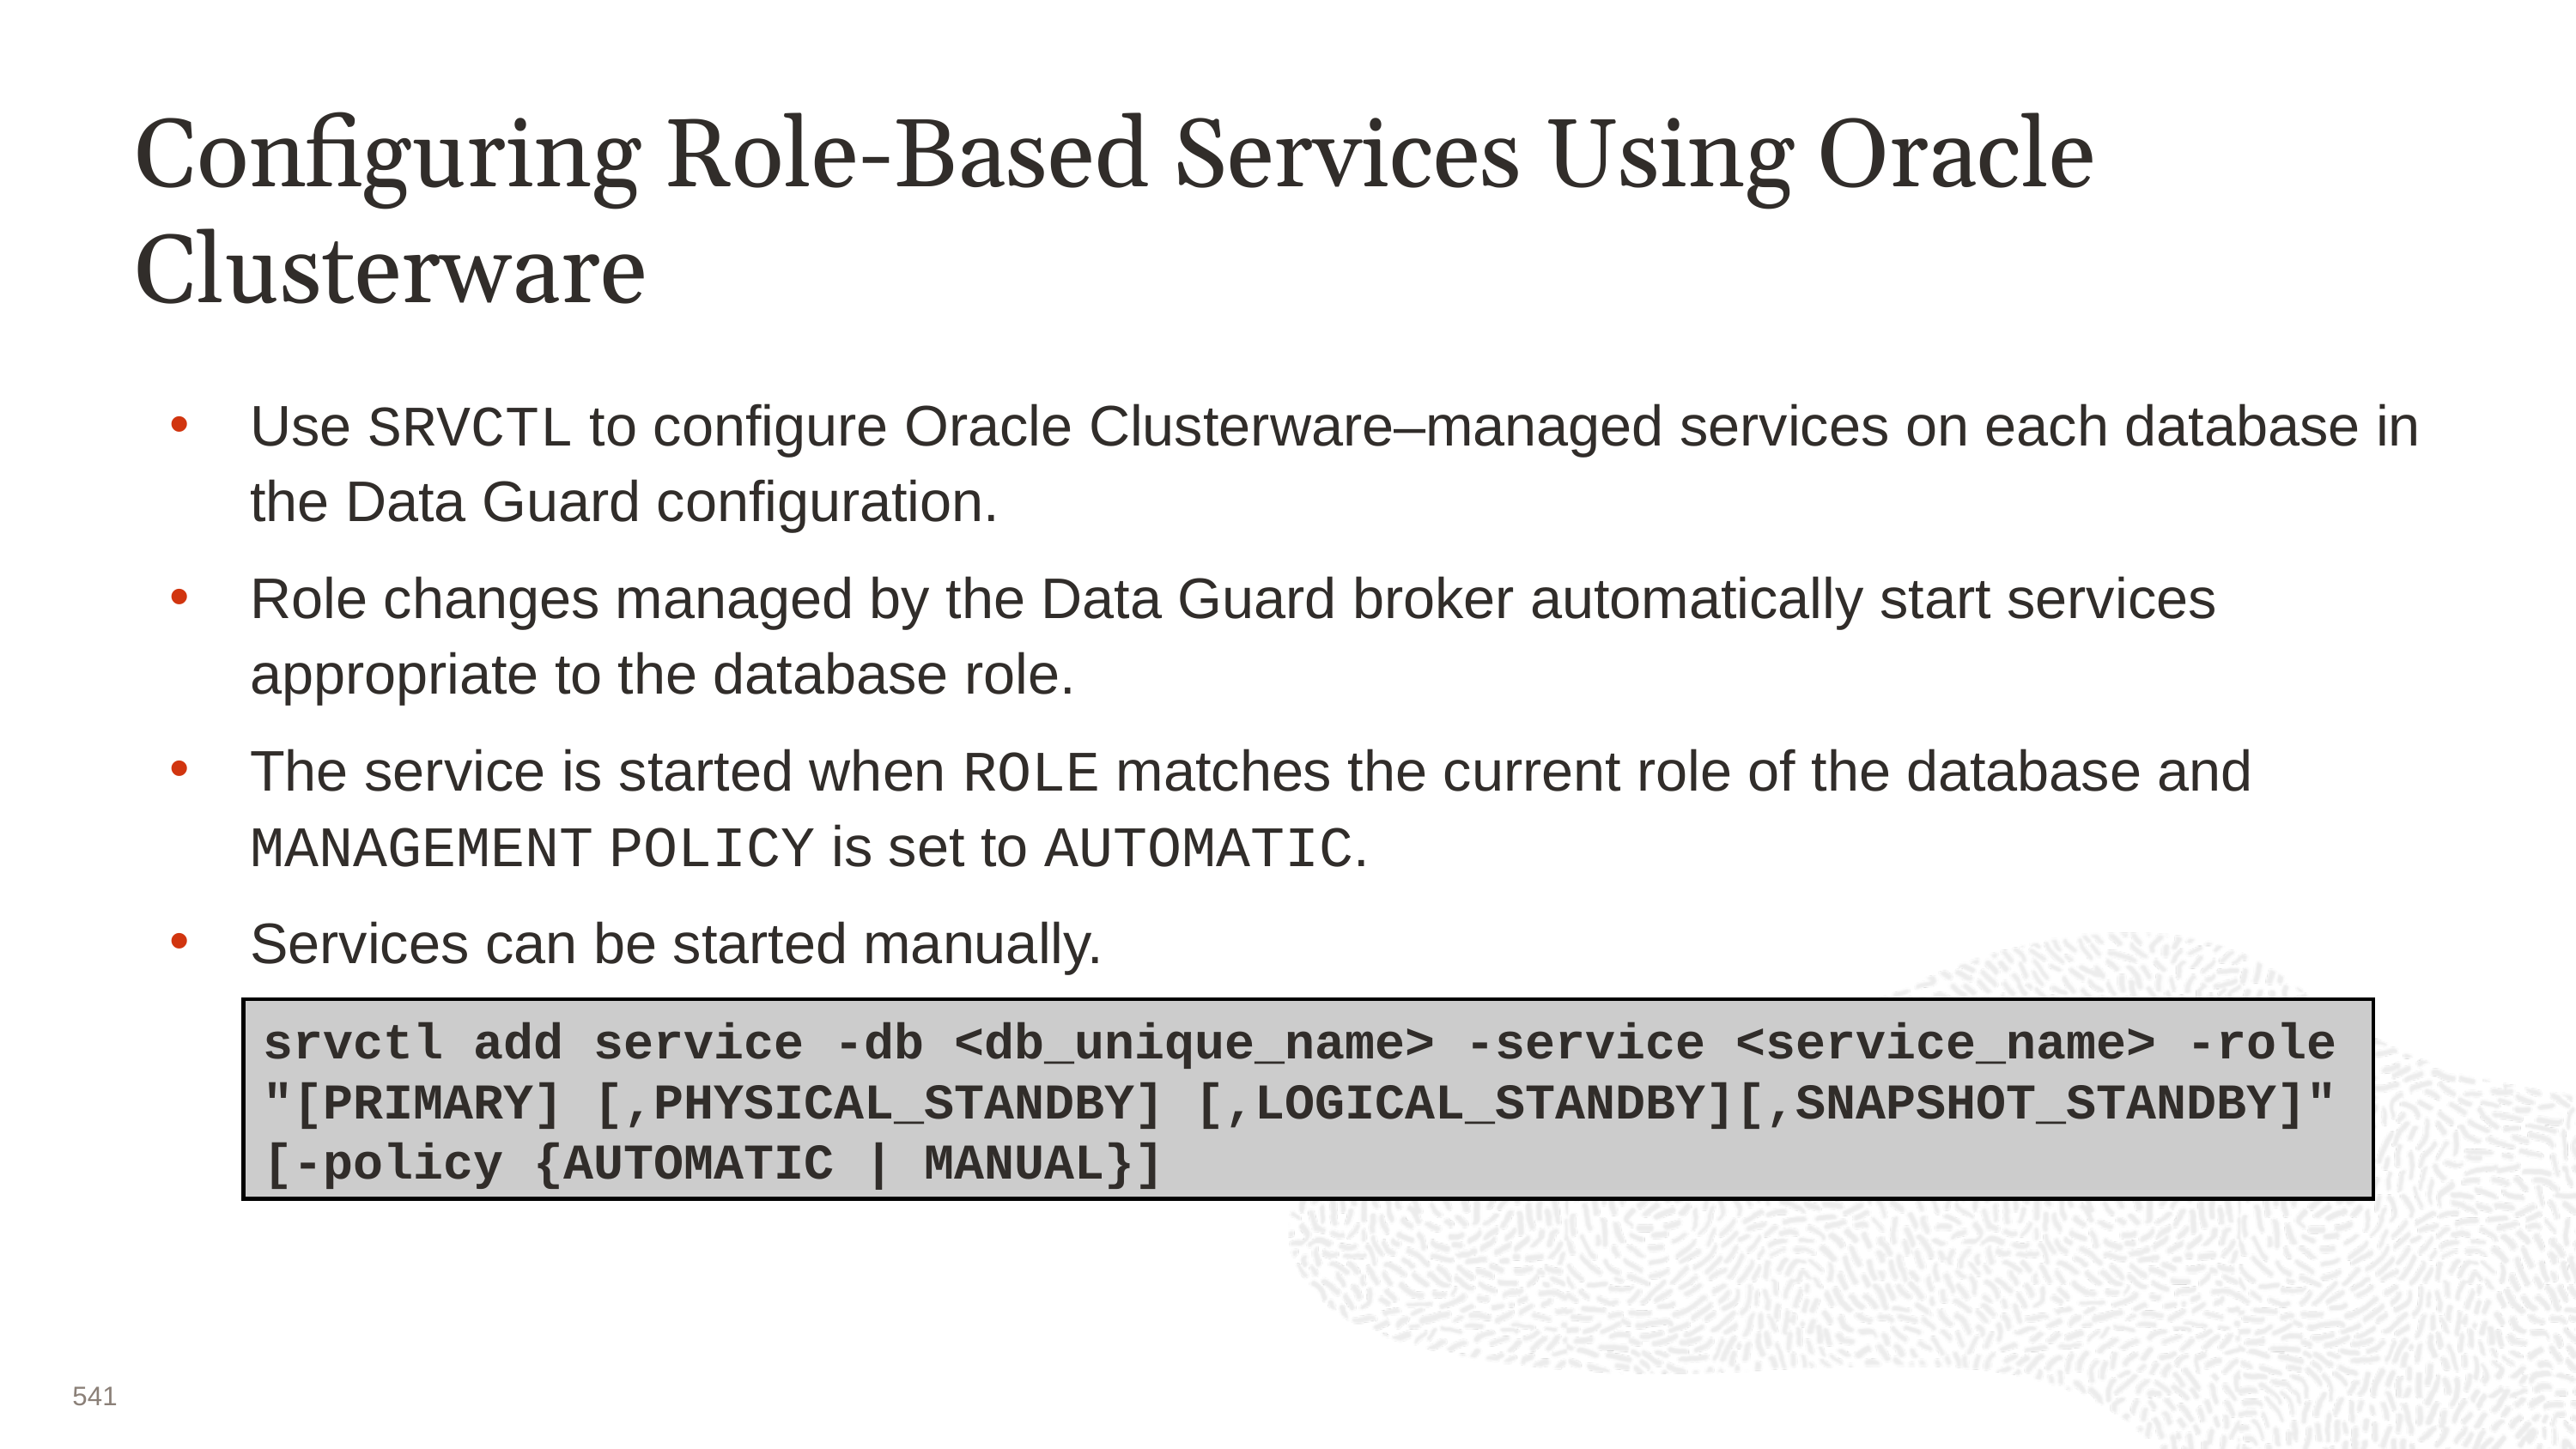

# Configuring Role-Based Services Using Oracle Clusterware
Use SRVCTL to configure Oracle Clusterware–managed services on each database in the Data Guard configuration.
Role changes managed by the Data Guard broker automatically start services appropriate to the database role.
The service is started when ROLE matches the current role of the database and MANAGEMENT POLICY is set to AUTOMATIC.
Services can be started manually.
srvctl add service -db <db_unique_name> -service <service_name> -role "[PRIMARY] [,PHYSICAL_STANDBY] [,LOGICAL_STANDBY][,SNAPSHOT_STANDBY]" [-policy {AUTOMATIC | MANUAL}]